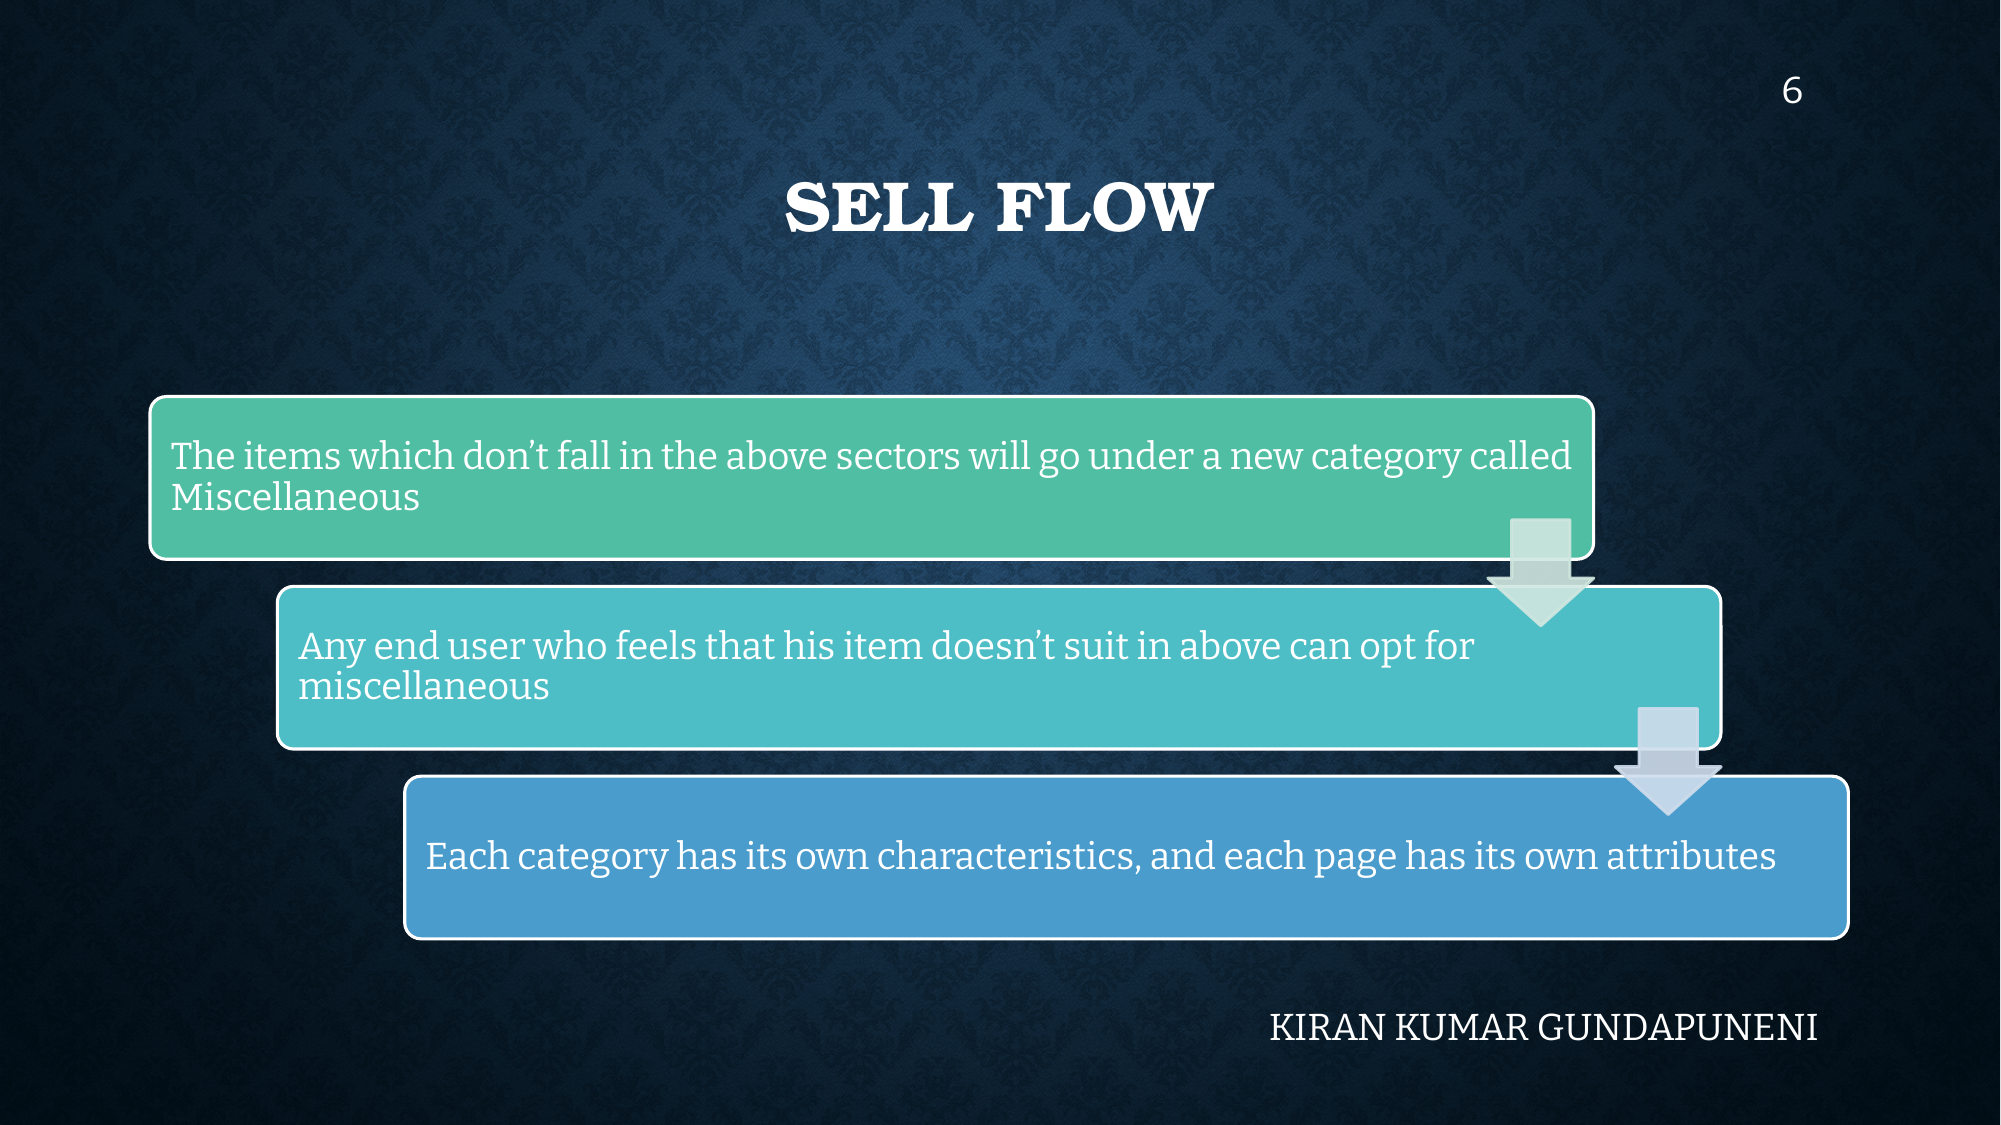

6
# SELL FLOW
The items which don’t fall in the above sectors will go under a new category called Miscellaneous
Any end user who feels that his item doesn’t suit in above can opt for miscellaneous
Each category has its own characteristics, and each page has its own attributes

KIRAN KUMAR GUNDAPUNENI